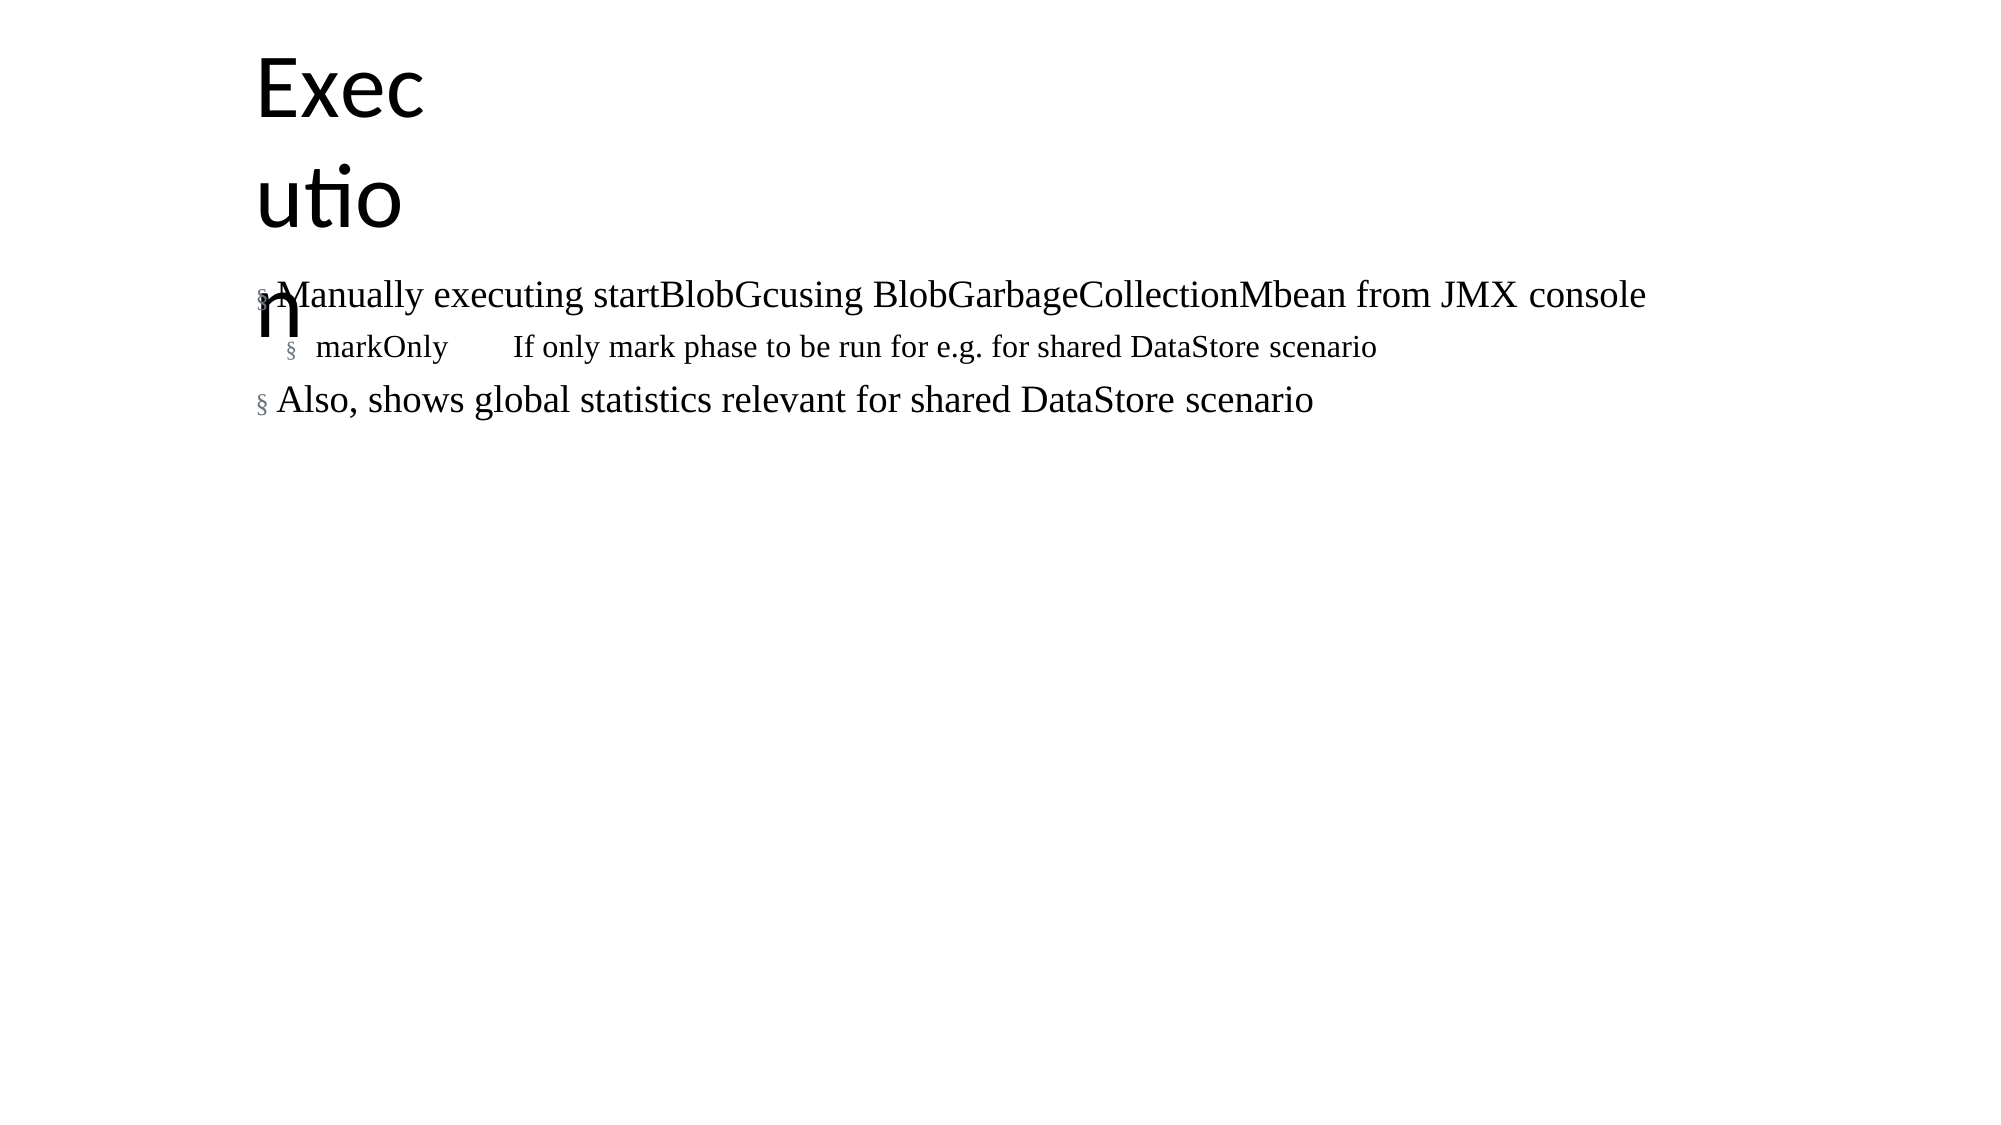

# Execution
§ Manually executing startBlobGcusing BlobGarbageCollectionMbean from JMX console
§   markOnly	If only mark phase to be run for e.g. for shared DataStore scenario
§ Also, shows global statistics relevant for shared DataStore scenario
' 2017 Adobe Systems Incorporated. All Rights Reserved. Adobe Confidential.
62
' 2017 Adobe Systems Incorporated. All Rights Reserved. Adobe Confidential.
' 2016 Adobe Systems Incorporated. All Rights Reserved. Adobe Confidential.